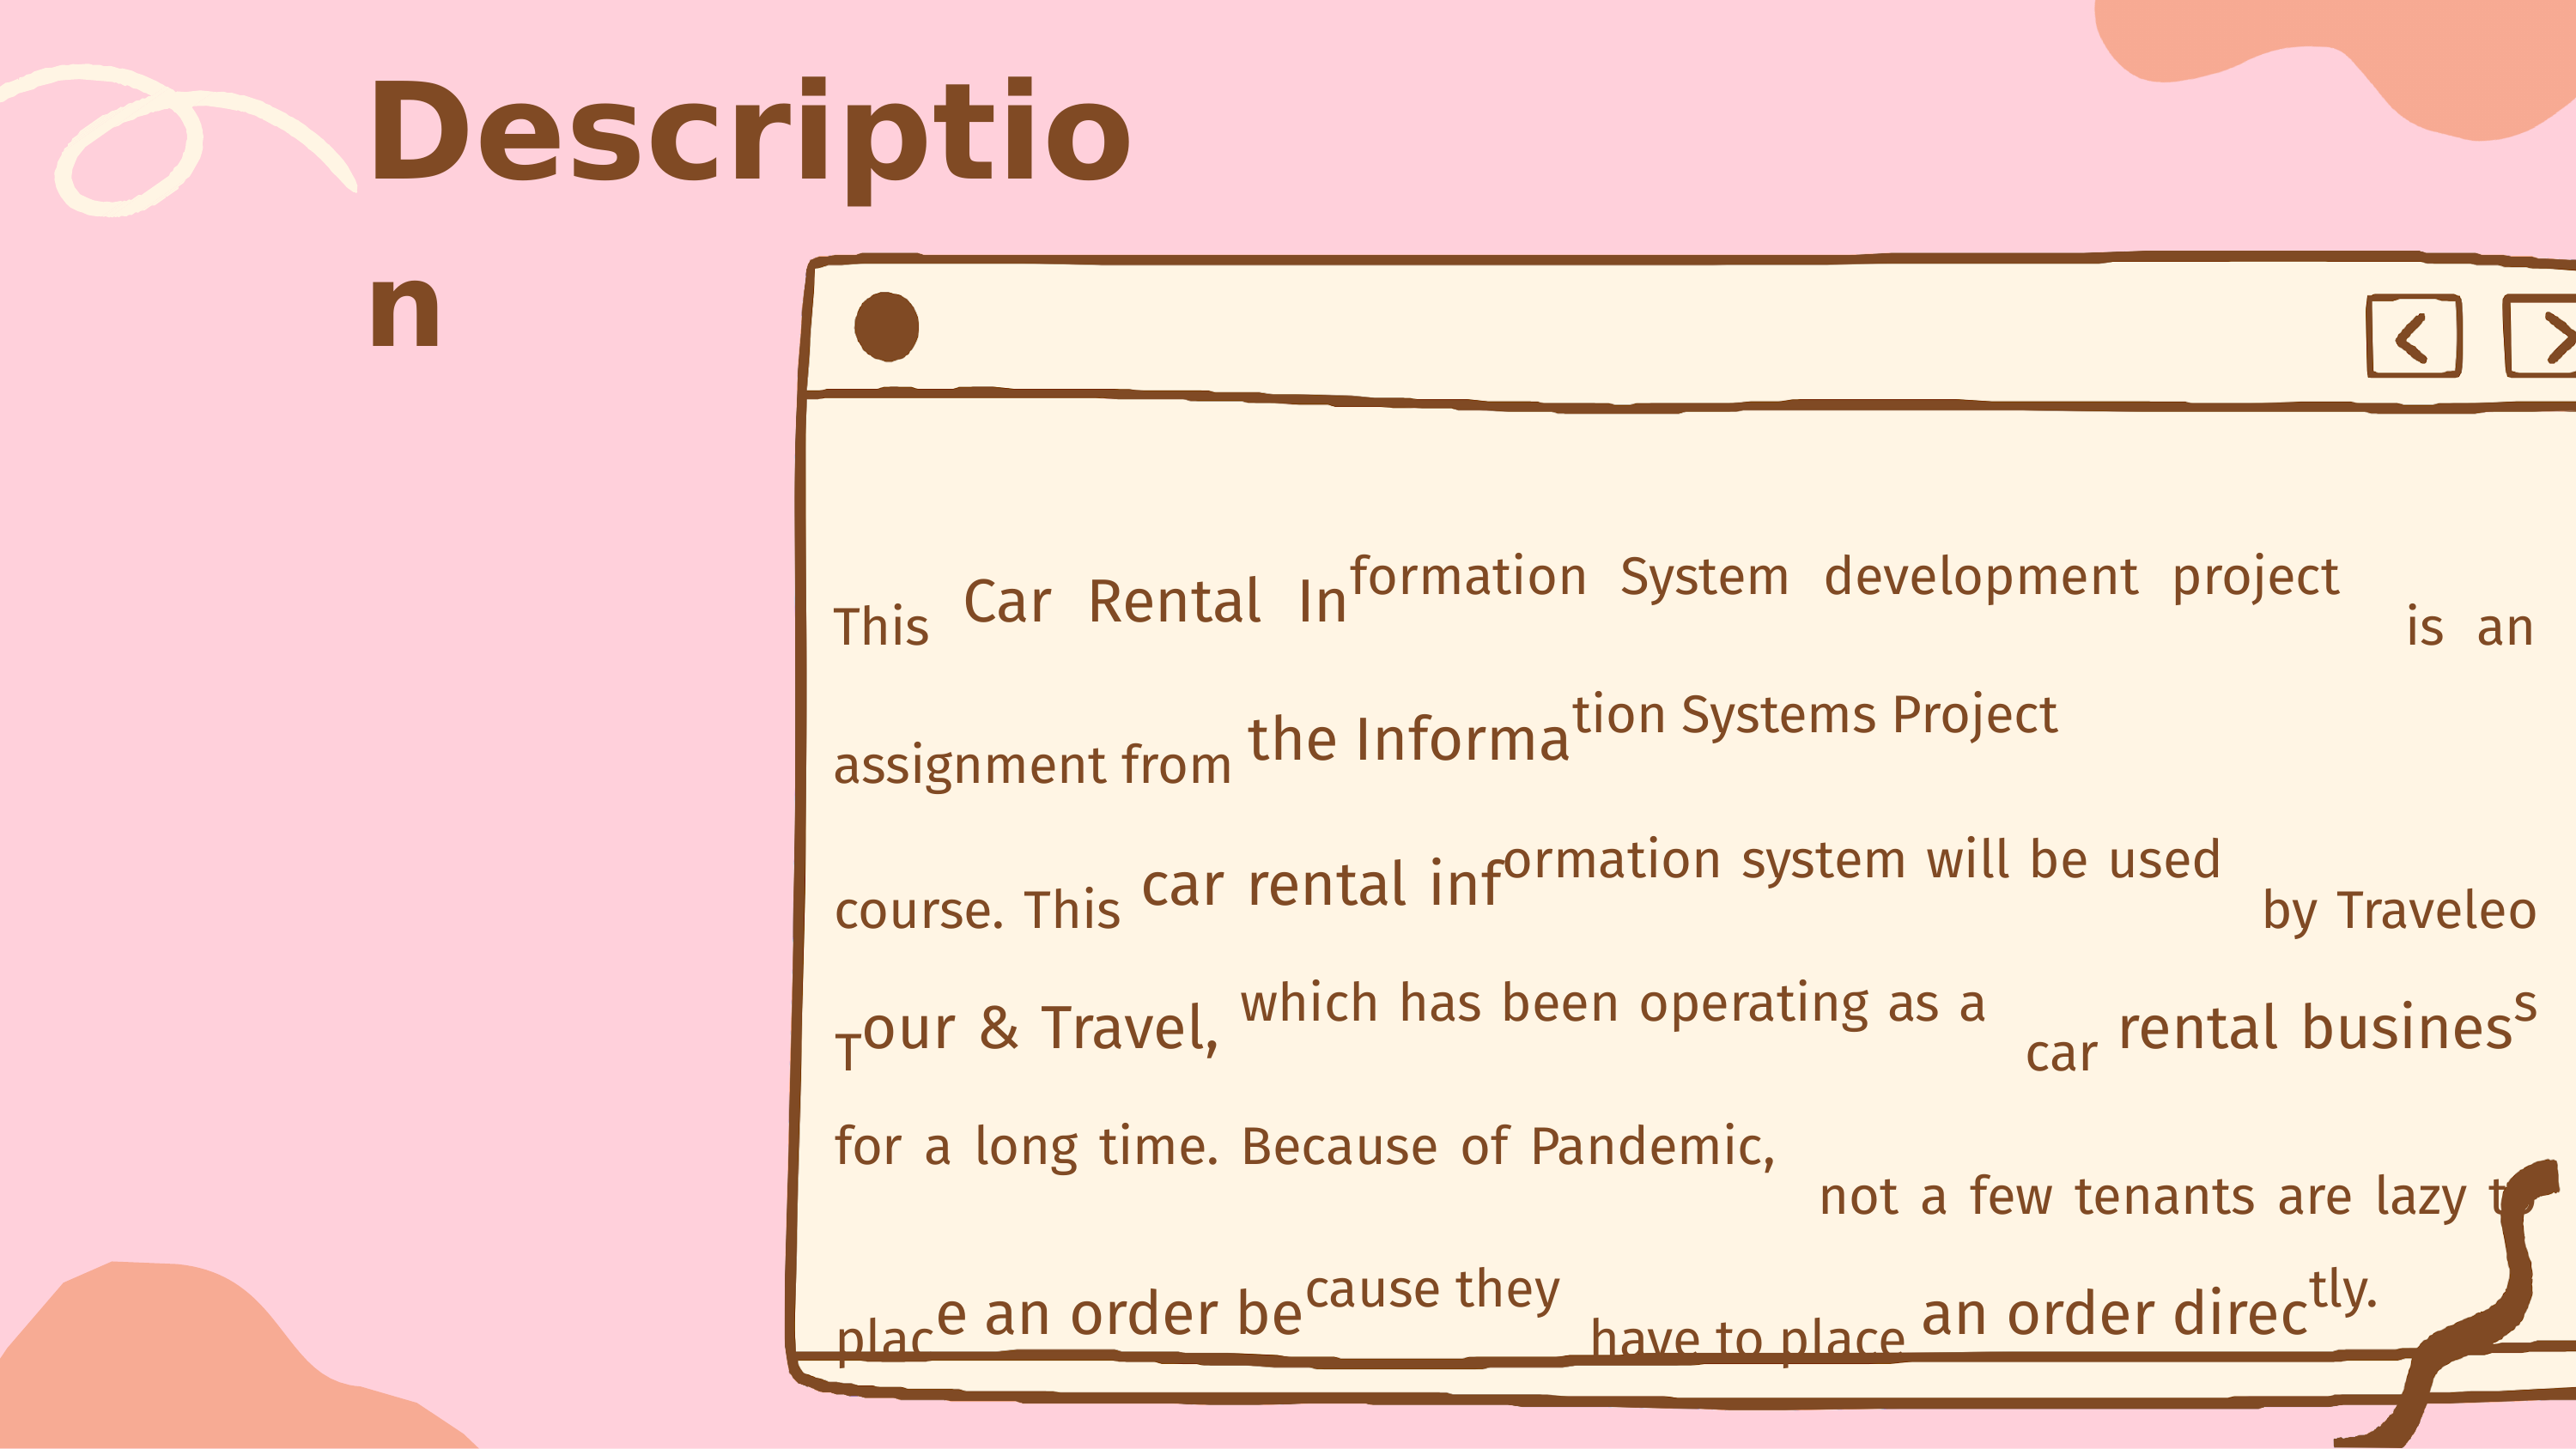

# Description

This Car Rental Information System development project  is an assignment from the Information Systems Project
course. This car rental information system will be used  by Traveleo Tour & Travel, which has been operating as a  car rental business for a long time. Because of Pandemic,  not a few tenants are lazy to place an order because they  have to place an order directly.